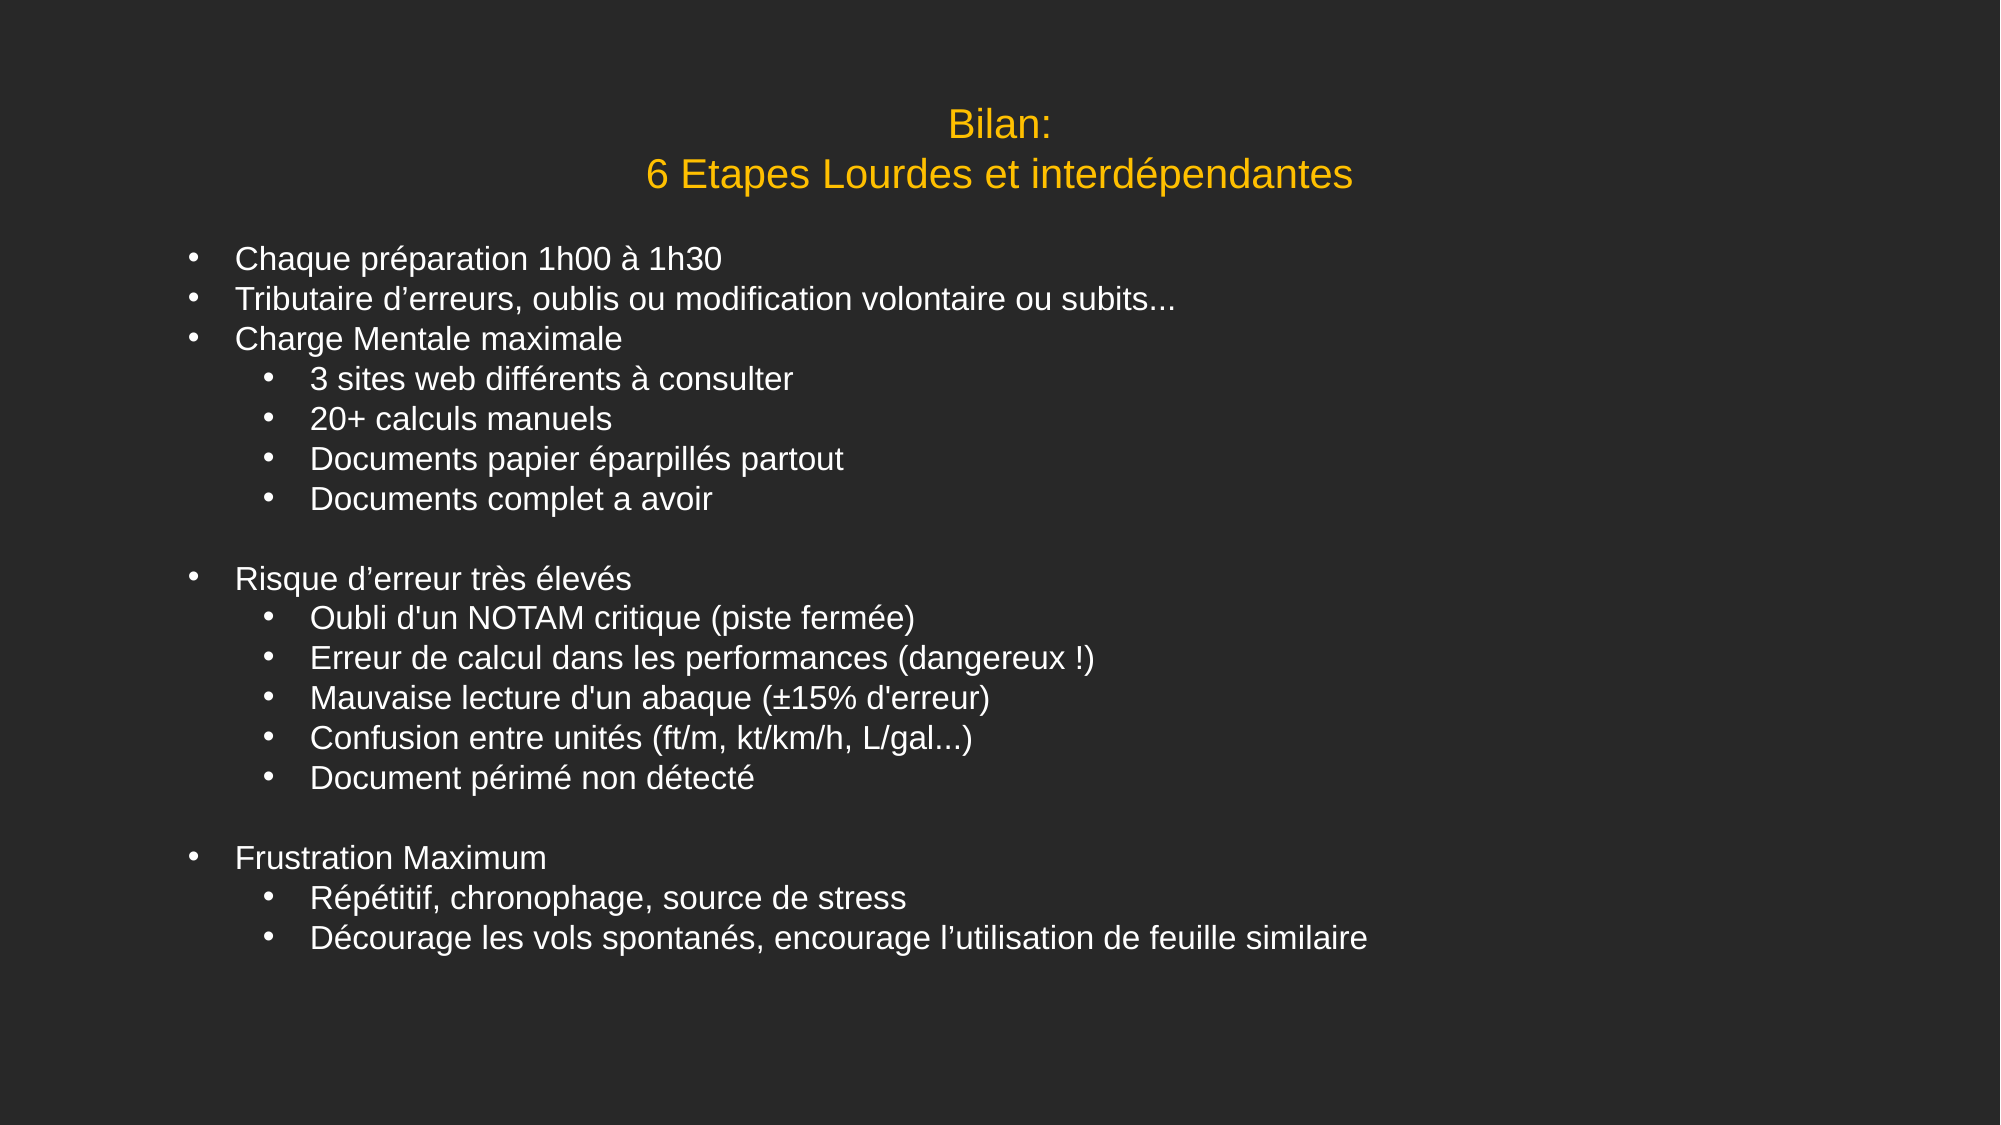

Bilan:
6 Etapes Lourdes et interdépendantes

Chaque préparation 1h00 à 1h30
Tributaire d’erreurs, oublis ou modification volontaire ou subits...
Charge Mentale maximale
3 sites web différents à consulter
20+ calculs manuels
Documents papier éparpillés partout
Documents complet a avoir

Risque d’erreur très élevés
Oubli d'un NOTAM critique (piste fermée)
Erreur de calcul dans les performances (dangereux !)
Mauvaise lecture d'un abaque (±15% d'erreur)
Confusion entre unités (ft/m, kt/km/h, L/gal...)
Document périmé non détecté

Frustration Maximum
Répétitif, chronophage, source de stress
Décourage les vols spontanés, encourage l’utilisation de feuille similaire